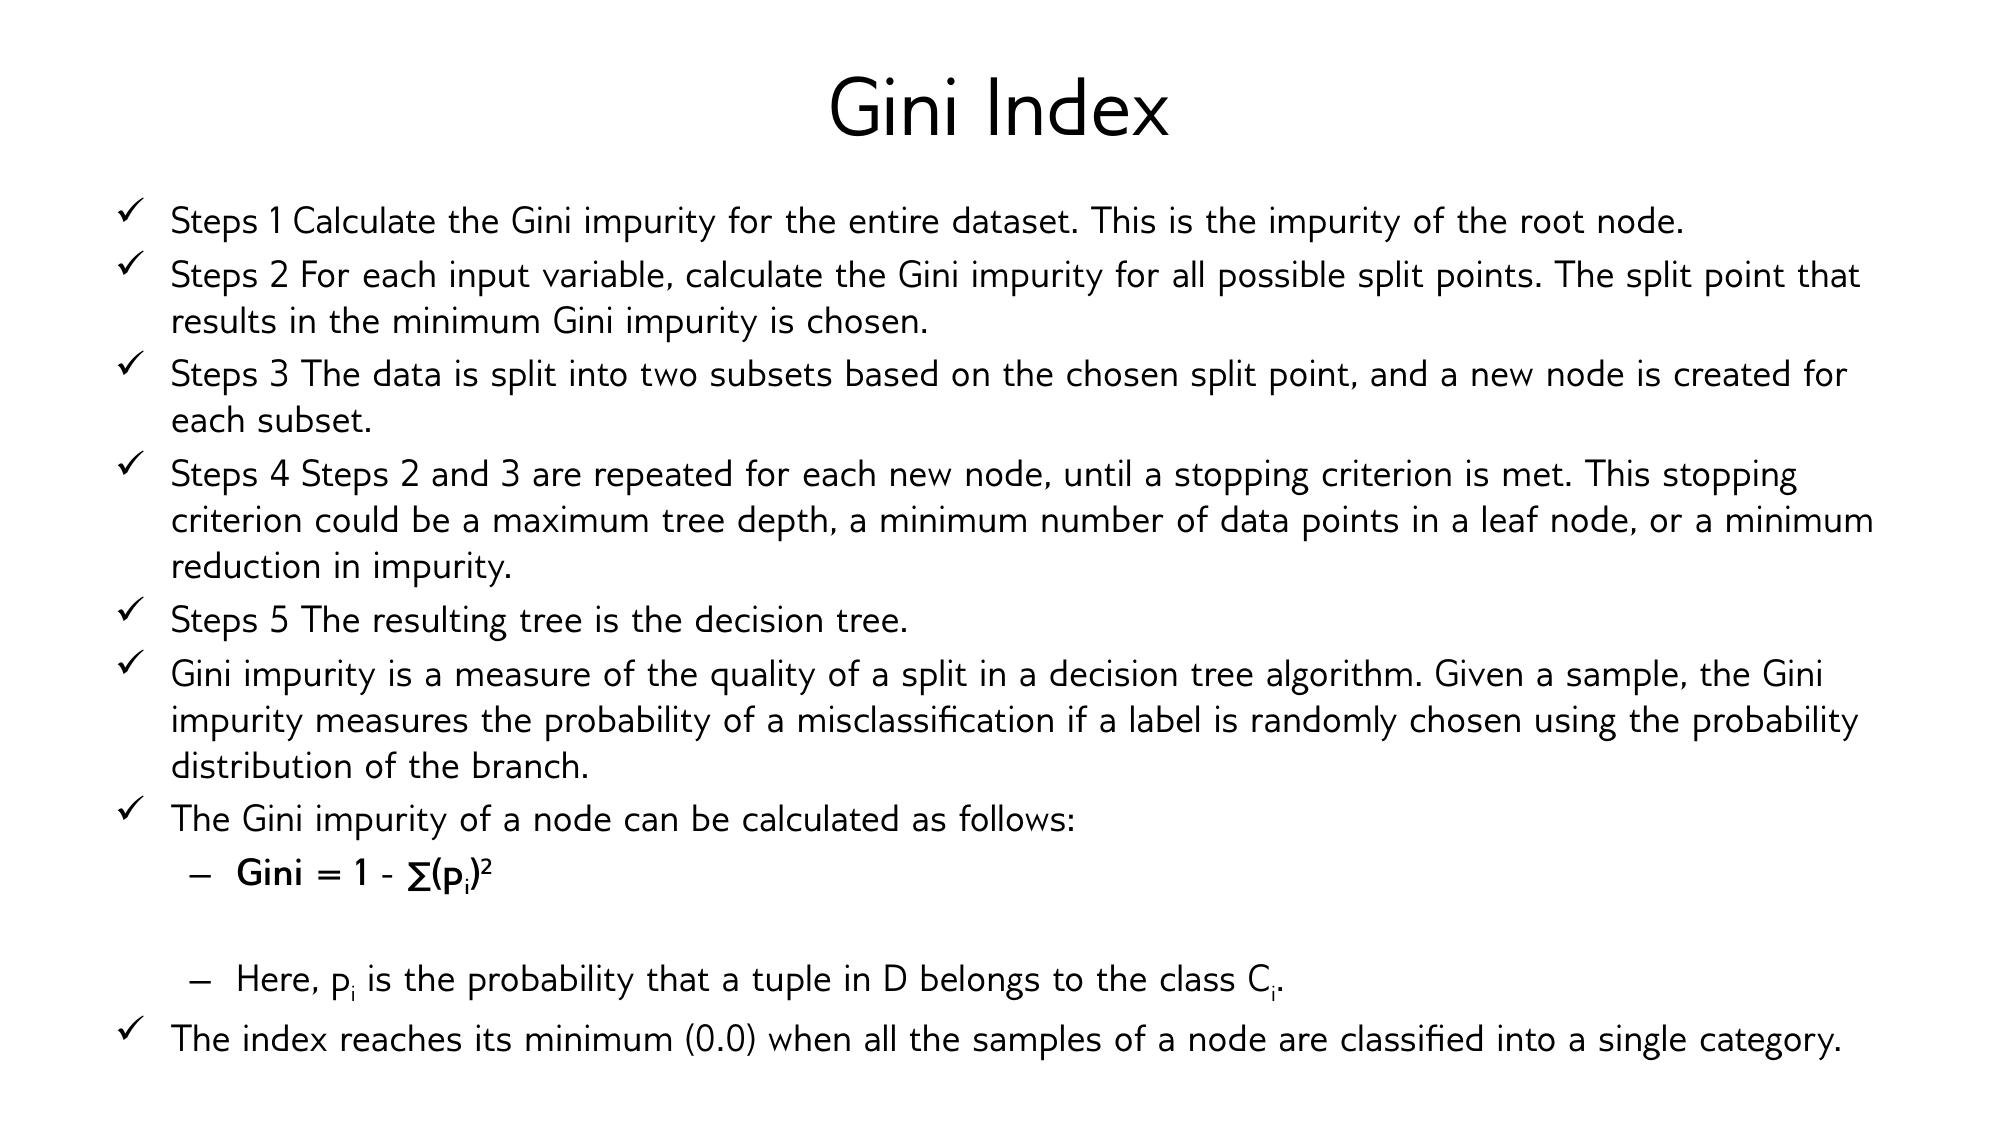

# Gini Index
Steps 1 Calculate the Gini impurity for the entire dataset. This is the impurity of the root node.
Steps 2 For each input variable, calculate the Gini impurity for all possible split points. The split point that results in the minimum Gini impurity is chosen.
Steps 3 The data is split into two subsets based on the chosen split point, and a new node is created for each subset.
Steps 4 Steps 2 and 3 are repeated for each new node, until a stopping criterion is met. This stopping criterion could be a maximum tree depth, a minimum number of data points in a leaf node, or a minimum reduction in impurity.
Steps 5 The resulting tree is the decision tree.
Gini impurity is a measure of the quality of a split in a decision tree algorithm. Given a sample, the Gini impurity measures the probability of a misclassification if a label is randomly chosen using the probability distribution of the branch.
The Gini impurity of a node can be calculated as follows:
Gini = 1 - ∑(pi)2
Here, pi is the probability that a tuple in D belongs to the class Ci.
The index reaches its minimum (0.0) when all the samples of a node are classified into a single category.